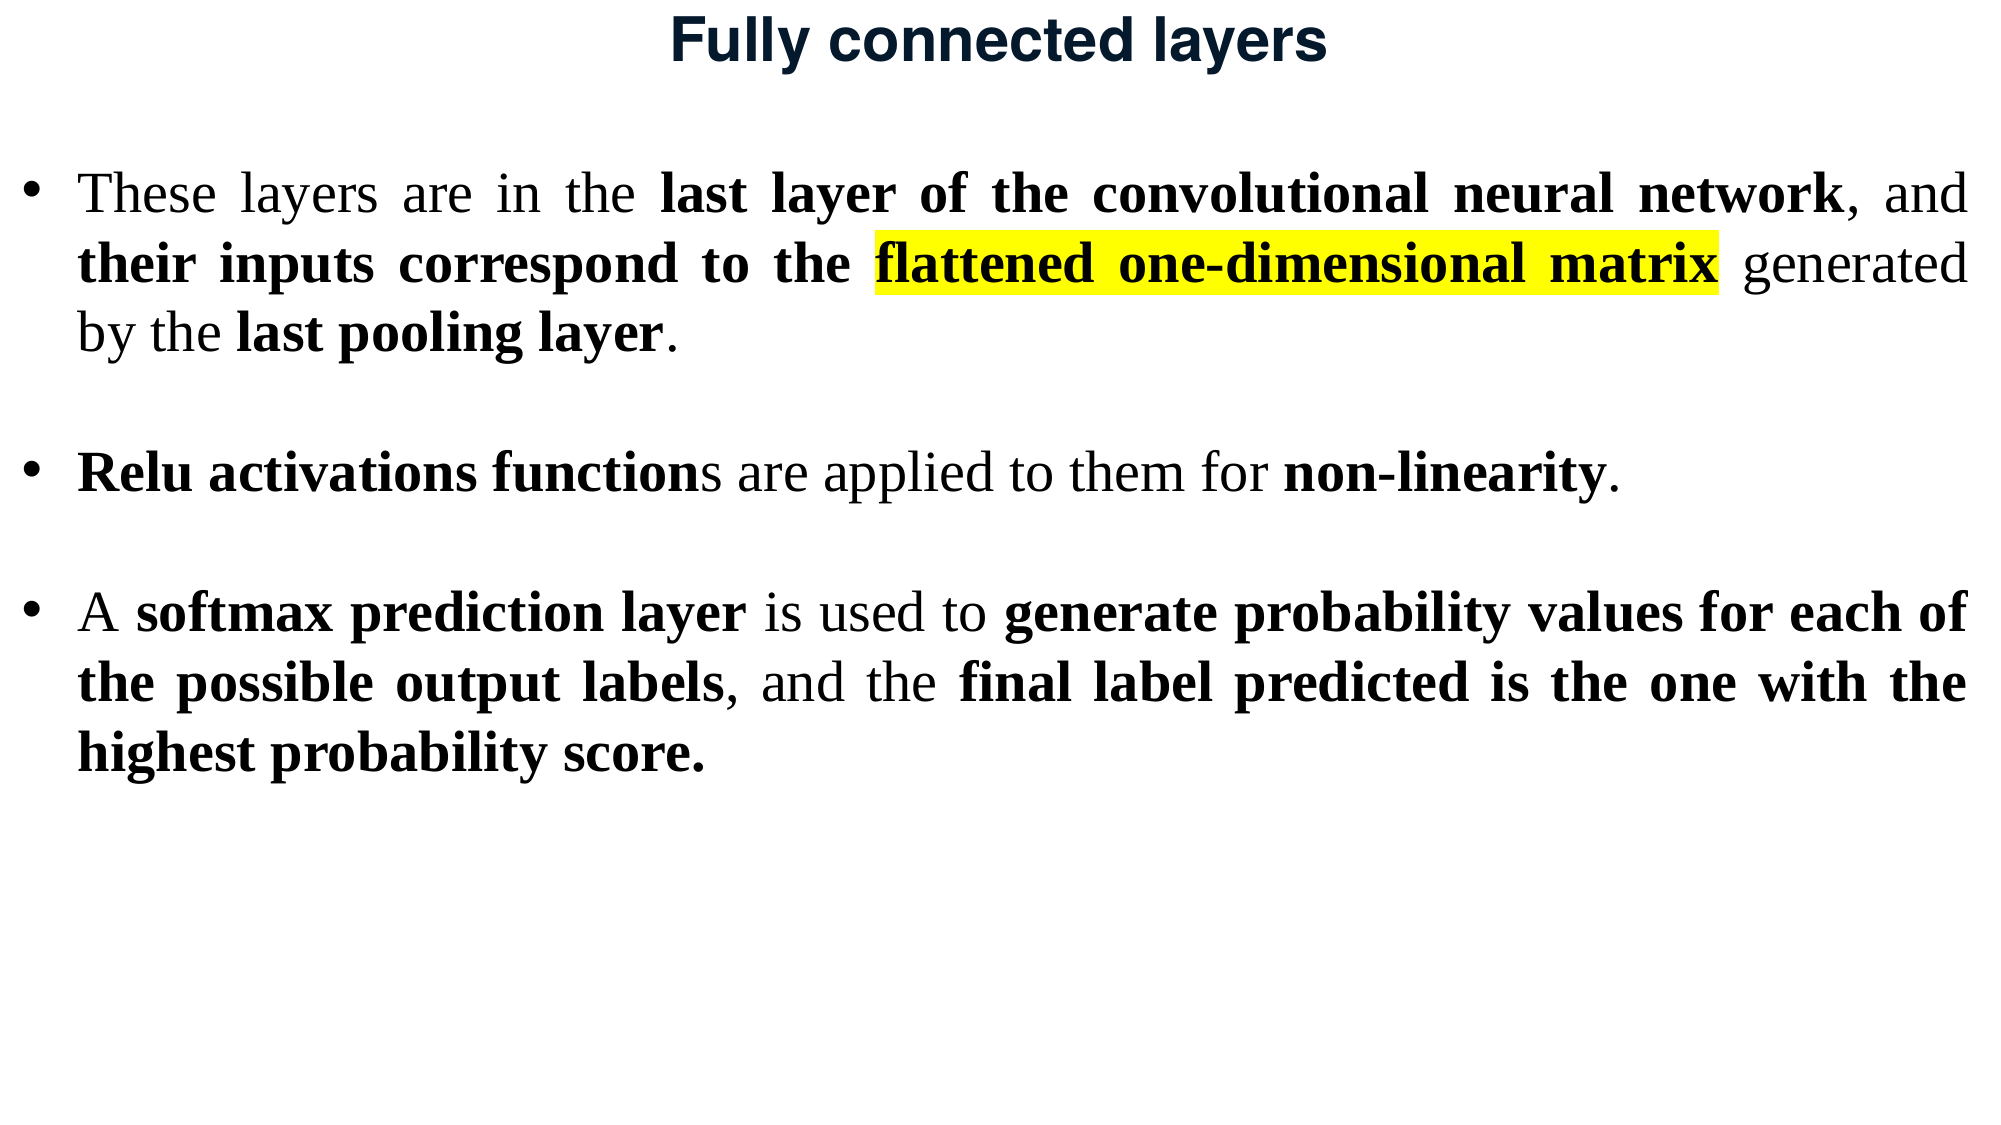

# Fully connected layers

These layers are in the last layer of the convolutional neural network, and their inputs correspond to the flattened one-dimensional matrix generated by the last pooling layer.

Relu activations functions are applied to them for non-linearity.

A softmax prediction layer is used to generate probability values for each of the possible output labels, and the final label predicted is the one with the highest probability score.